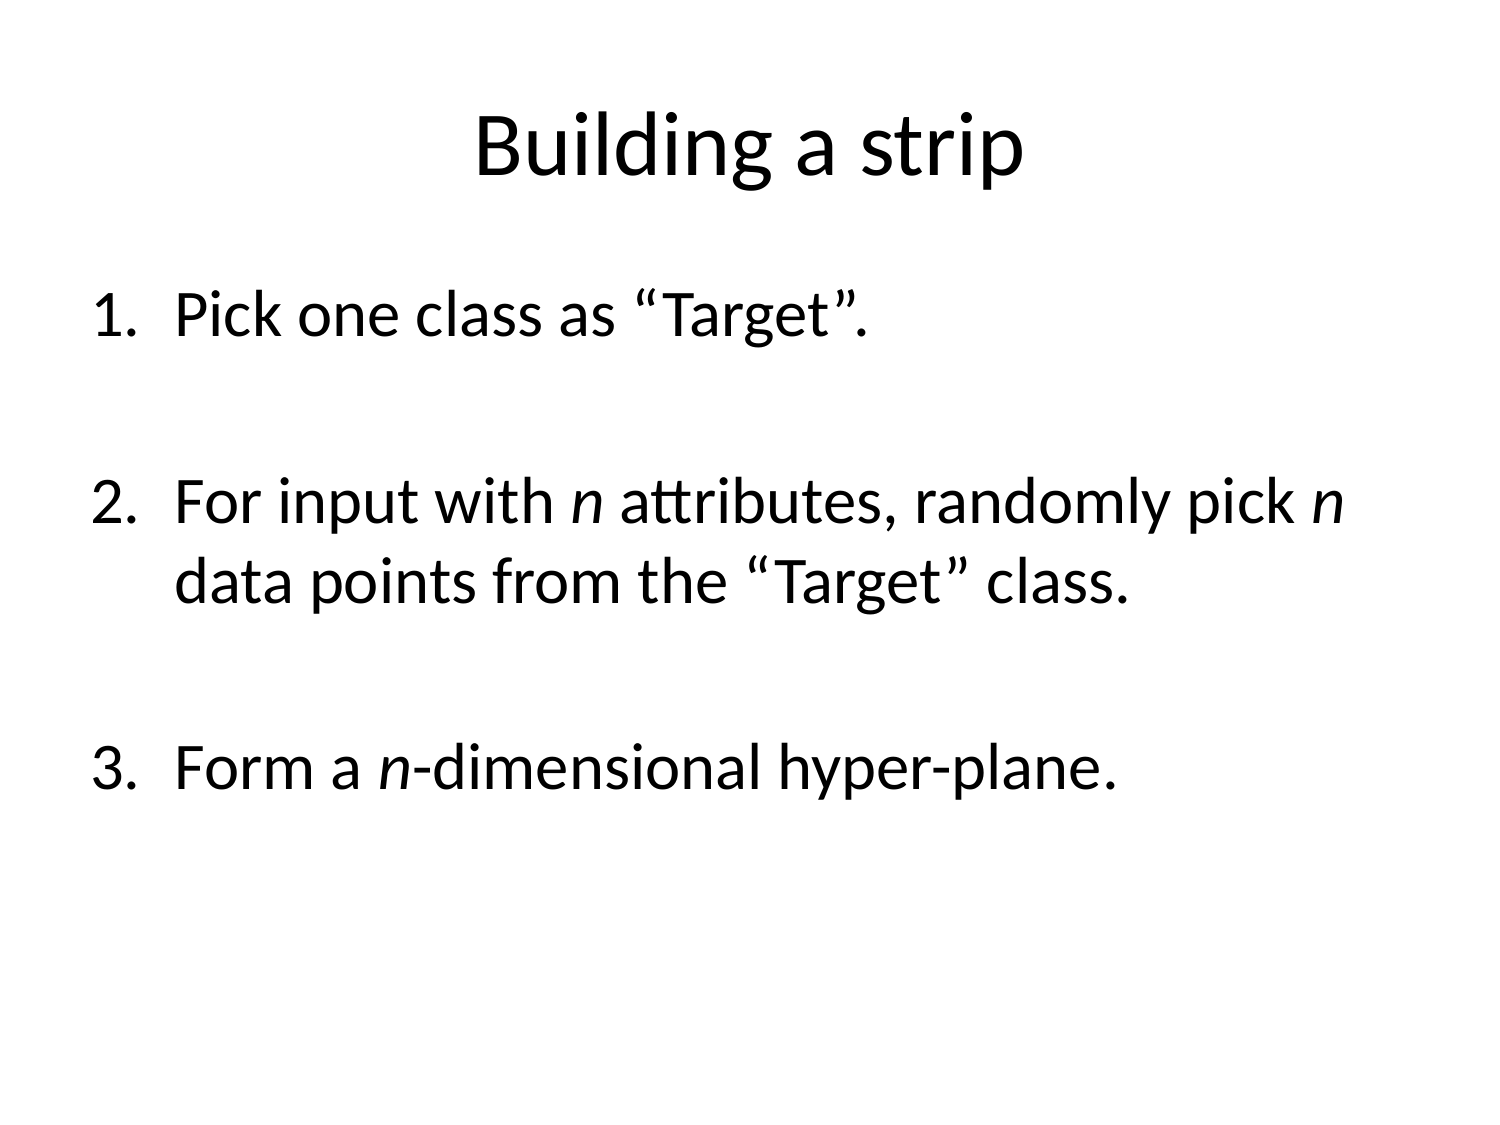

# Building a strip
Pick one class as “Target”.

For input with n attributes, randomly pick n data points from the “Target” class.

Form a n-dimensional hyper-plane.